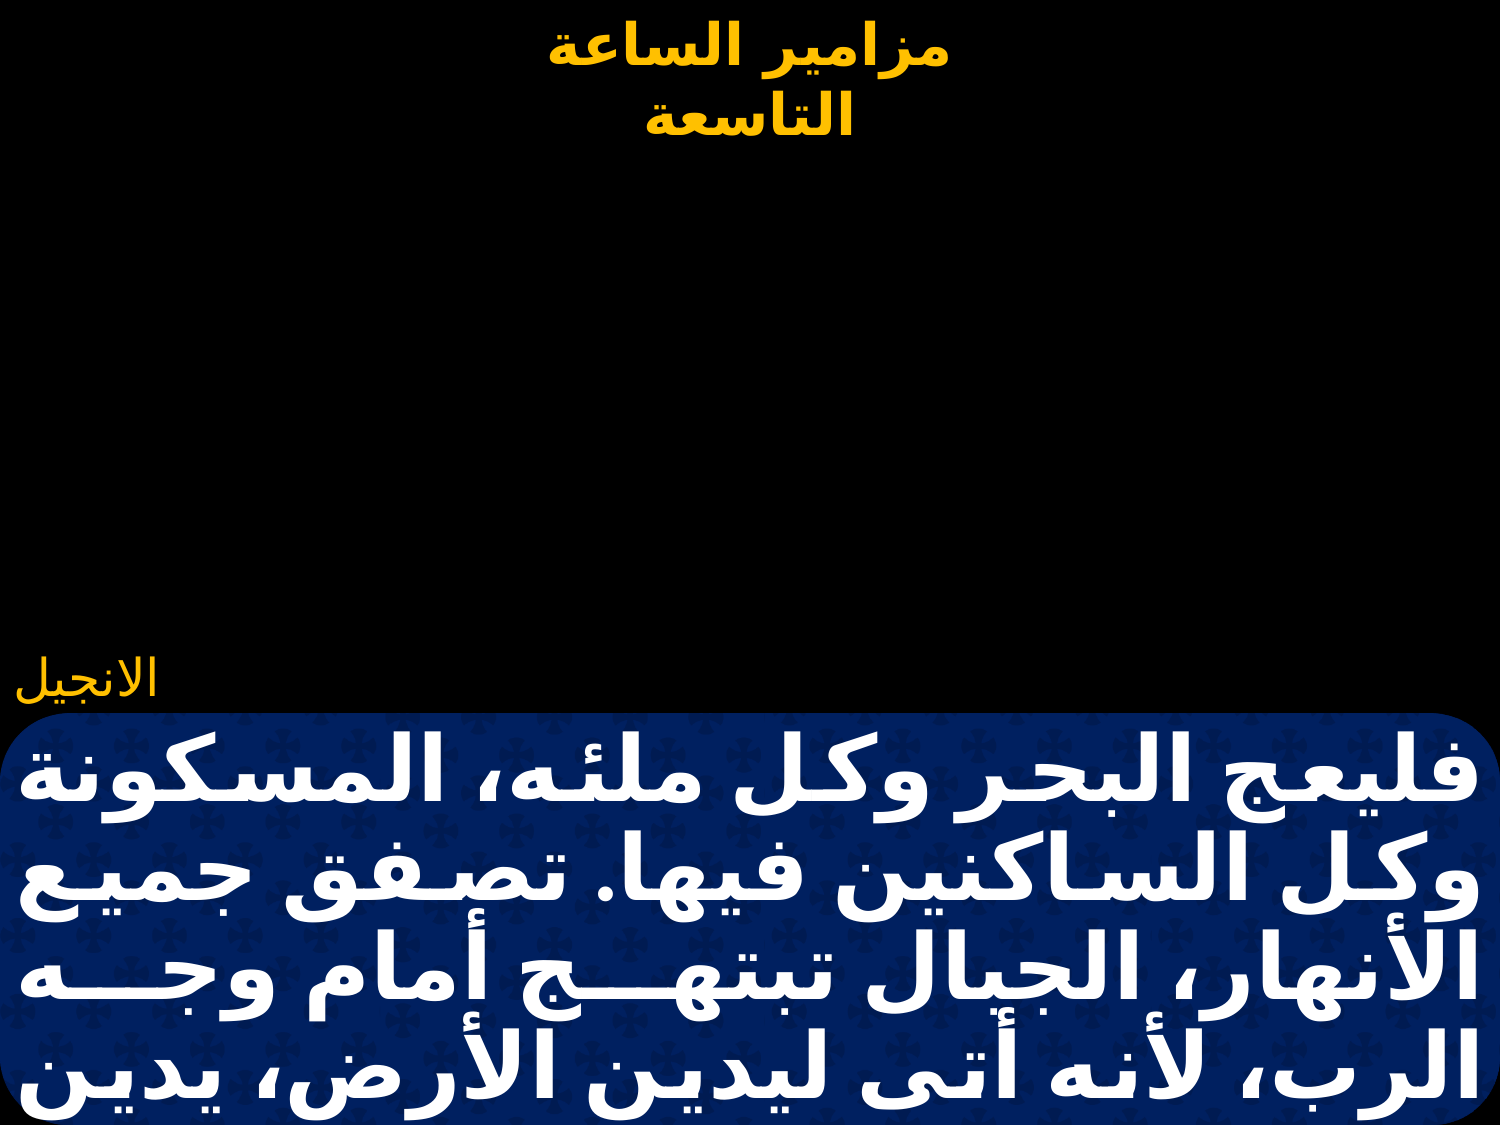

#
فليعج البحر وكل ملئه، المسكونة وكل الساكنين فيها. تصفق جميع الأنهار، الجبال تبتهج أمام وجه الرب، لأنه أتى ليدين الأرض، يدين المسكونة بالعدل والشعوب بالاستقامة هلليلويا.